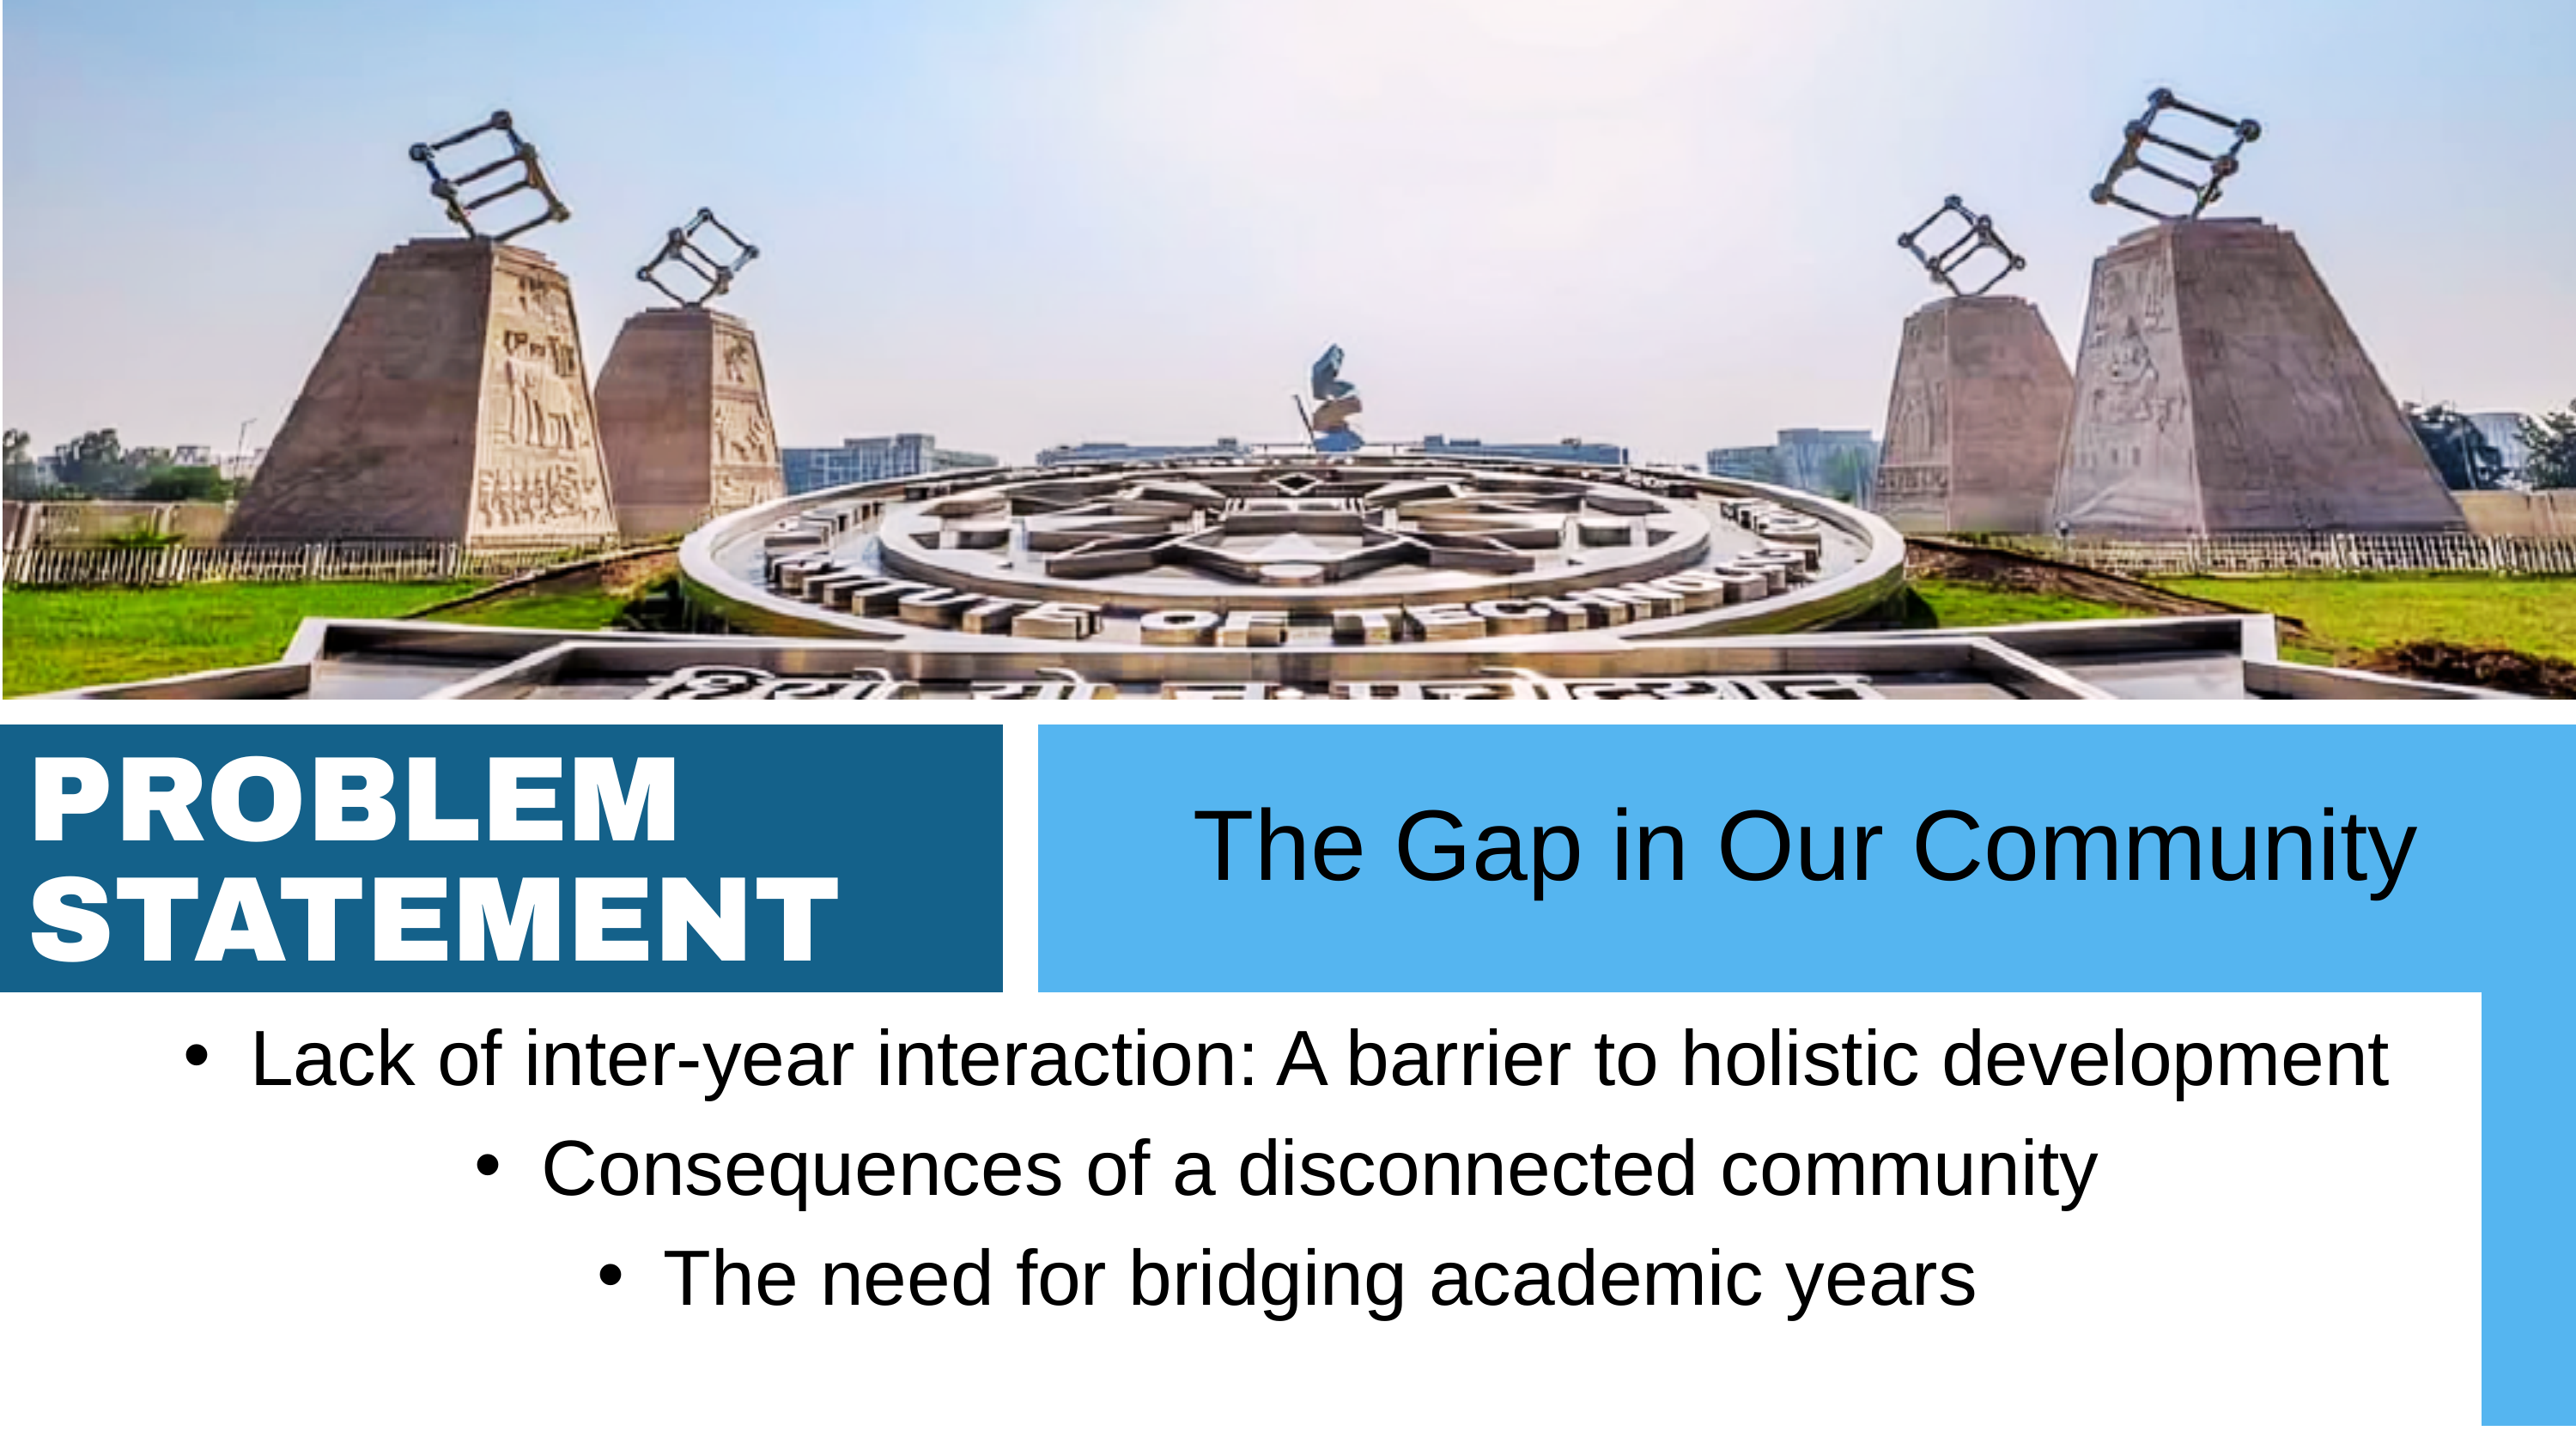

The Gap in Our Community
PROBLEM STATEMENT

Lack of inter-year interaction: A barrier to holistic development
Consequences of a disconnected community
The need for bridging academic years